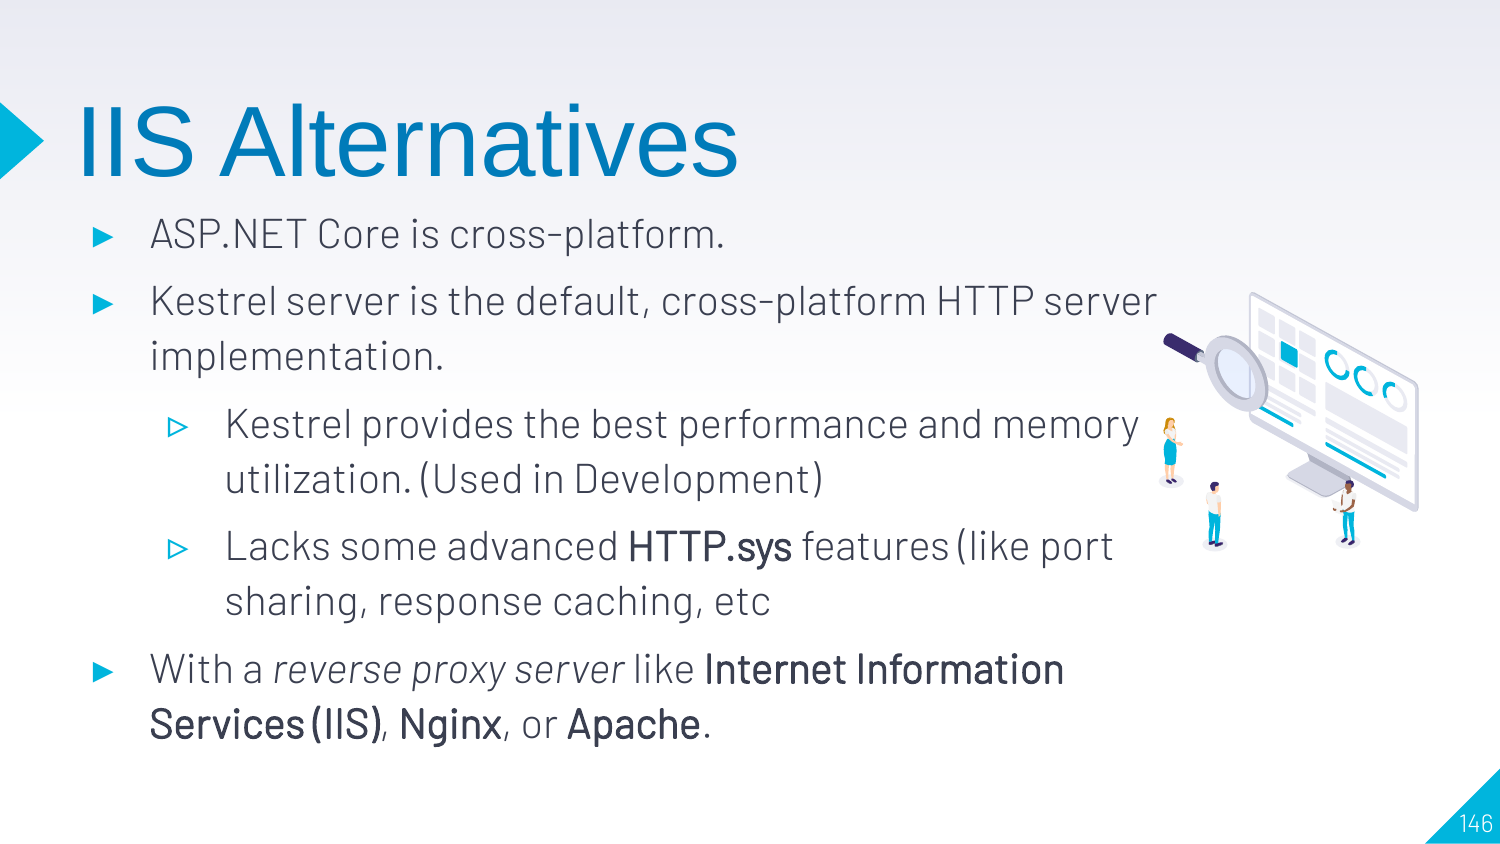

# IIS Alternatives
ASP.NET Core is cross-platform.
Kestrel server is the default, cross-platform HTTP server implementation.
Kestrel provides the best performance and memory utilization. (Used in Development)
Lacks some advanced HTTP.sys features (like port sharing, response caching, etc
With a reverse proxy server like Internet Information Services (IIS), Nginx, or Apache.

146